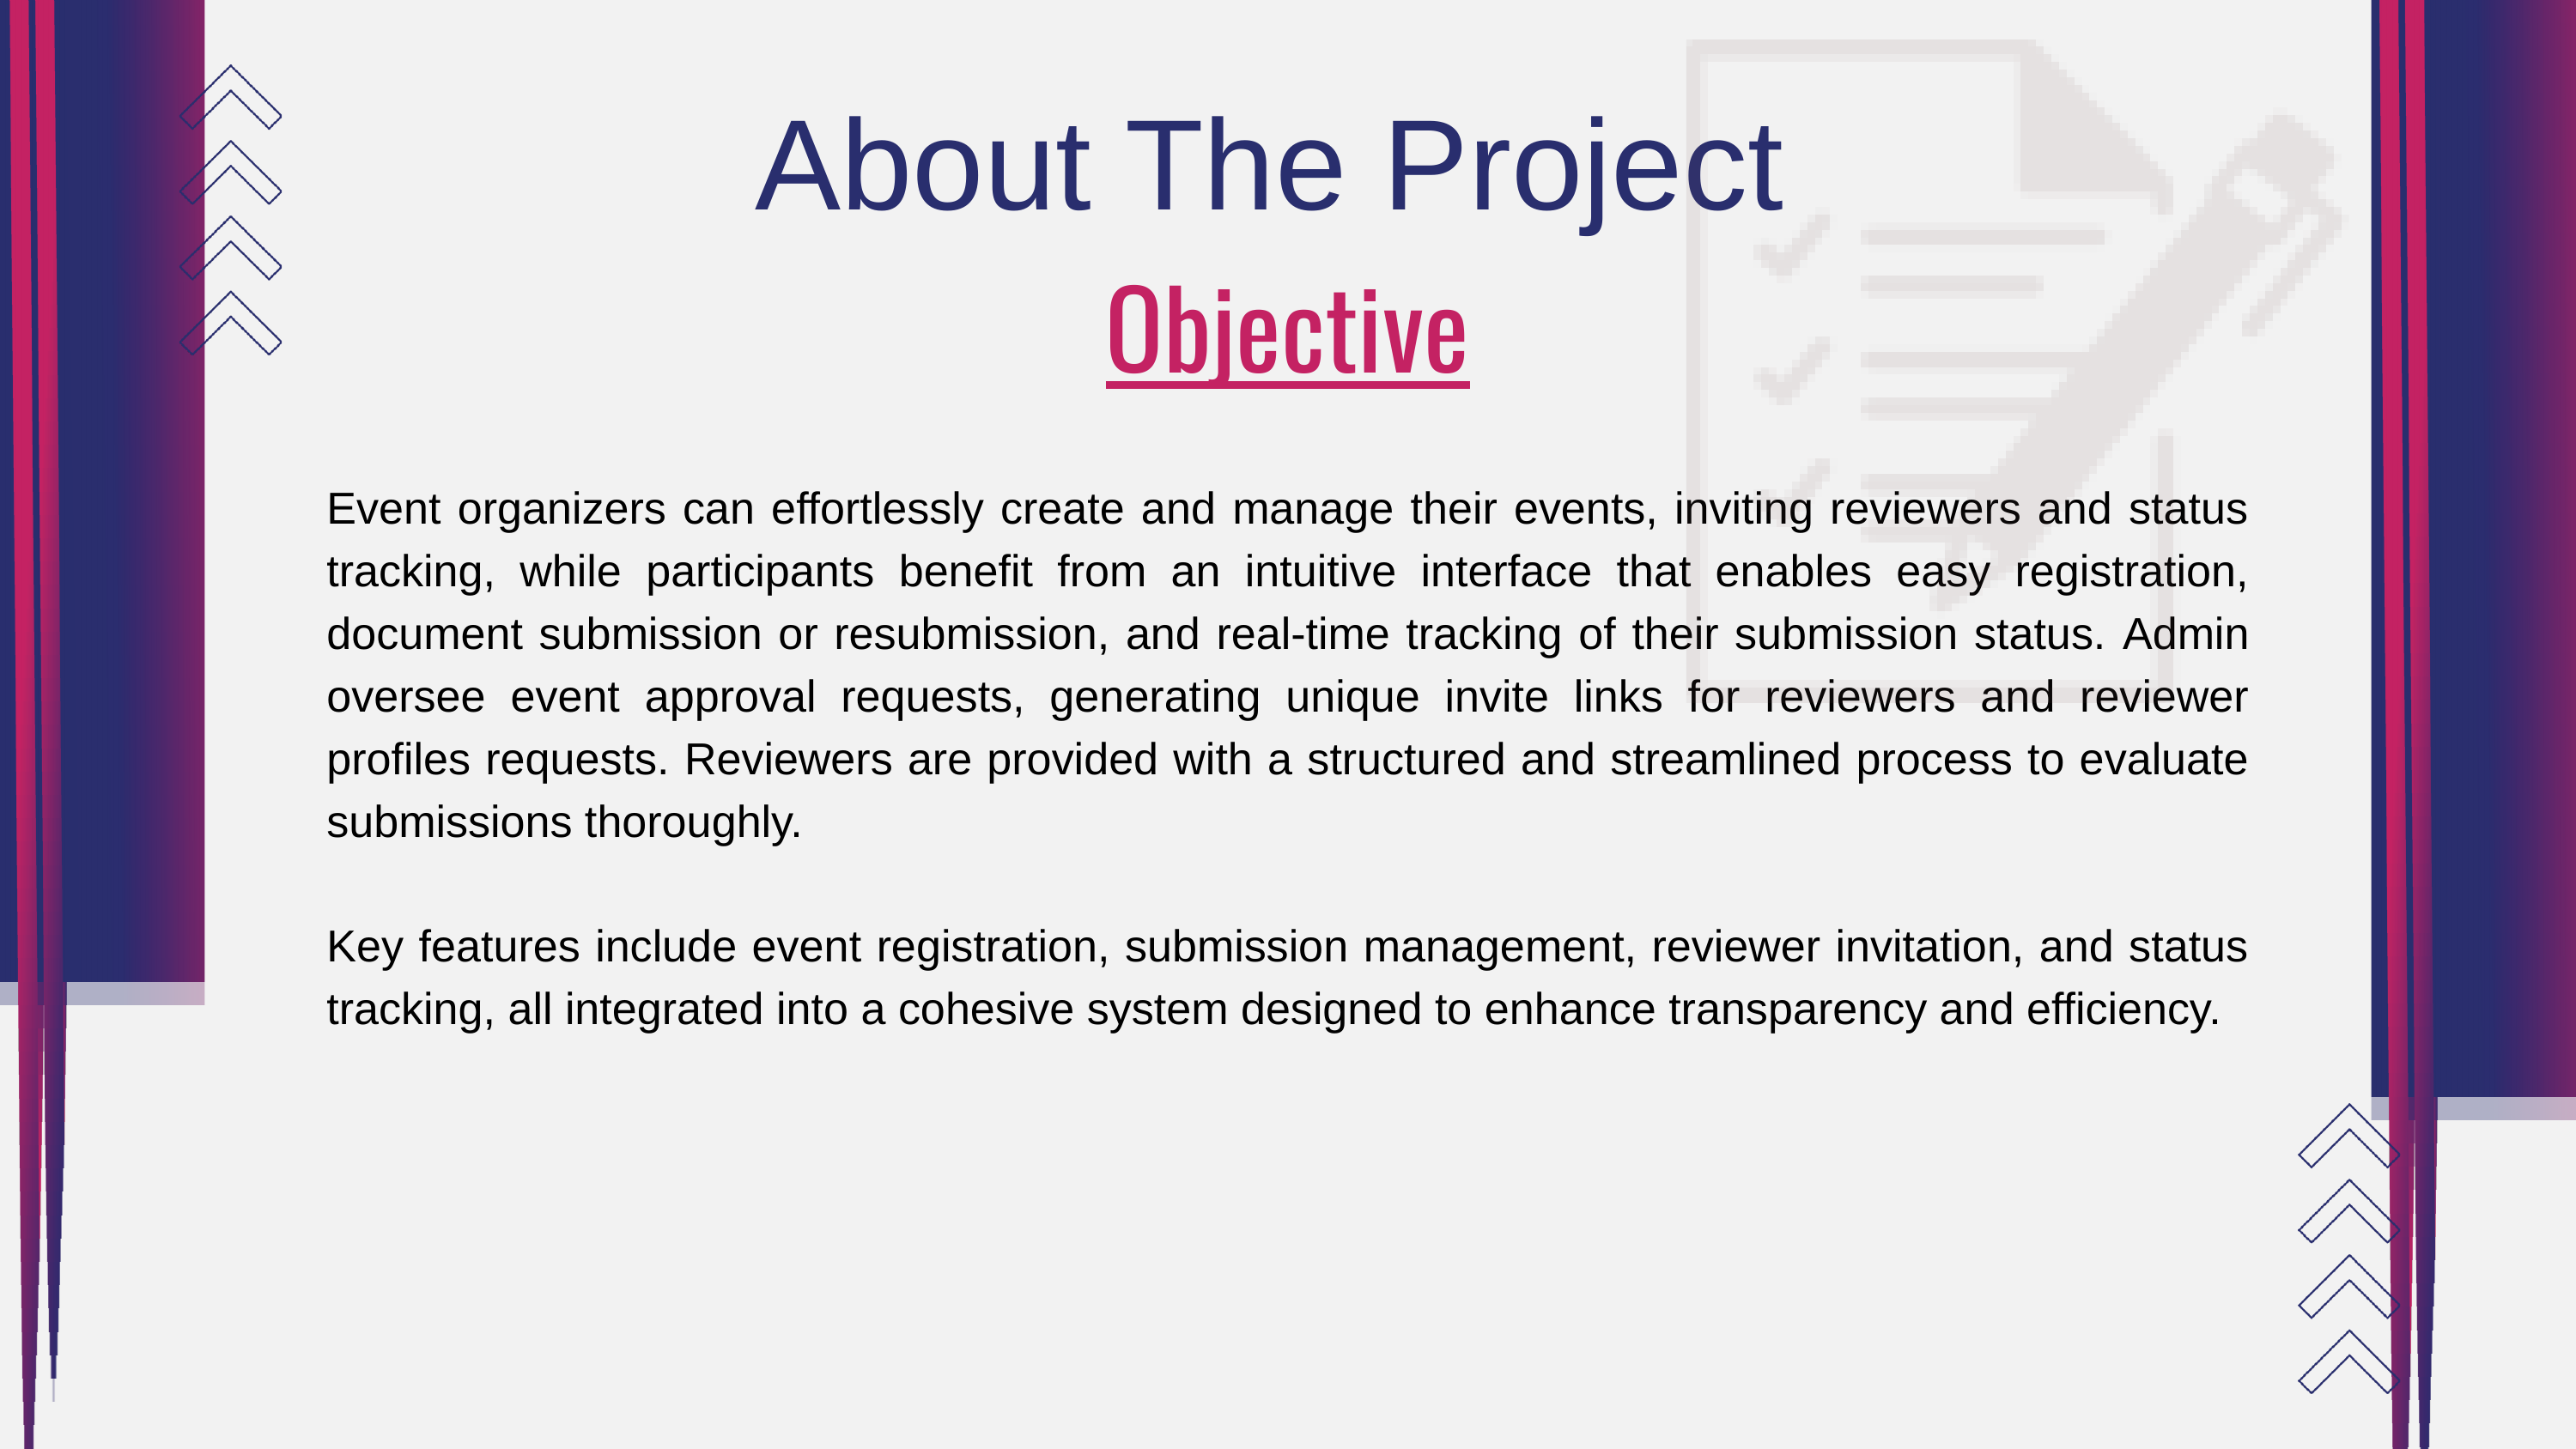

About The Project
Objective
Event organizers can effortlessly create and manage their events, inviting reviewers and status tracking, while participants benefit from an intuitive interface that enables easy registration, document submission or resubmission, and real-time tracking of their submission status. Admin oversee event approval requests, generating unique invite links for reviewers and reviewer profiles requests. Reviewers are provided with a structured and streamlined process to evaluate submissions thoroughly.

Key features include event registration, submission management, reviewer invitation, and status tracking, all integrated into a cohesive system designed to enhance transparency and efficiency.